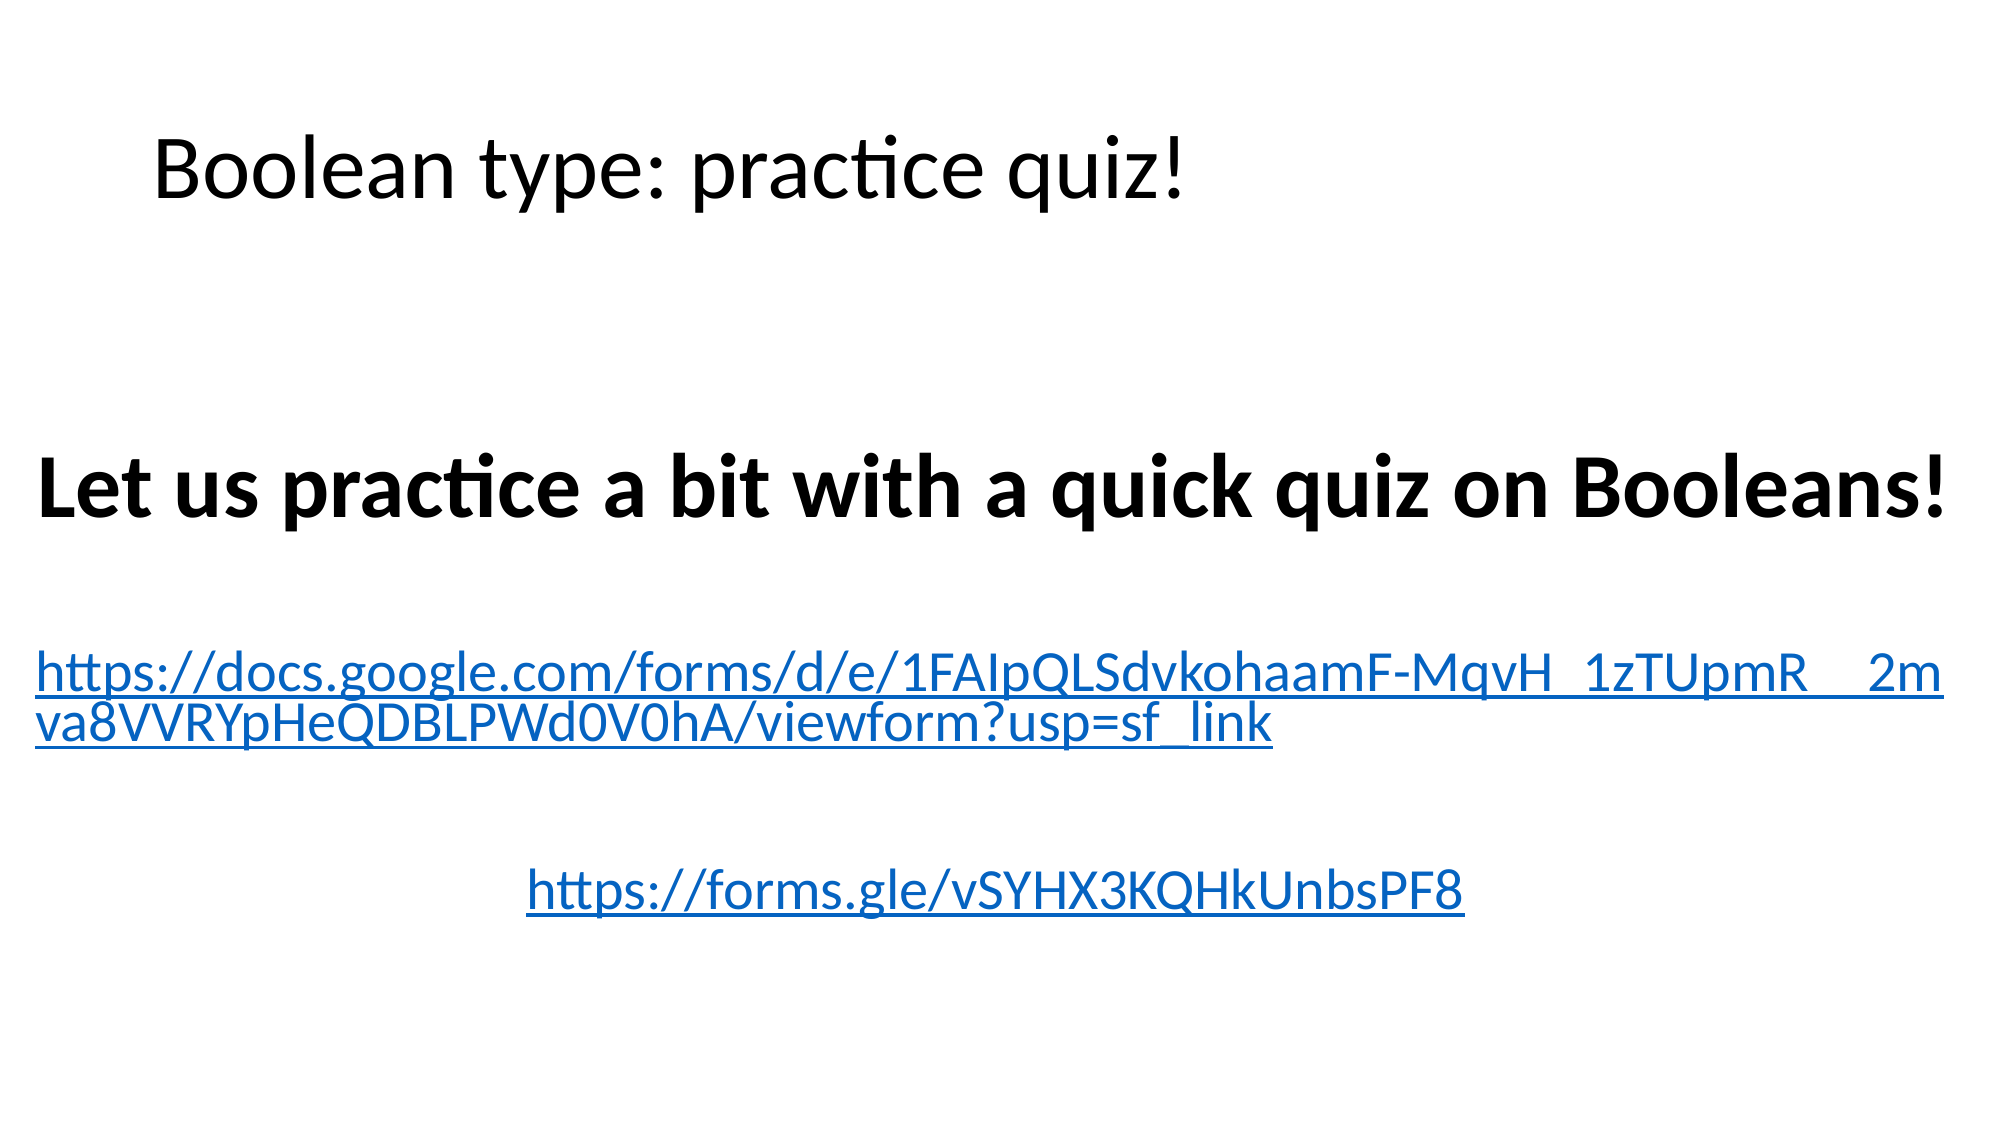

# Boolean type: practice quiz!

Let us practice a bit with a quick quiz on Booleans!

https://docs.google.com/forms/d/e/1FAIpQLSdvkohaamF-MqvH_1zTUpmR__2mva8VVRYpHeQDBLPWd0V0hA/viewform?usp=sf_link

https://forms.gle/vSYHX3KQHkUnbsPF8